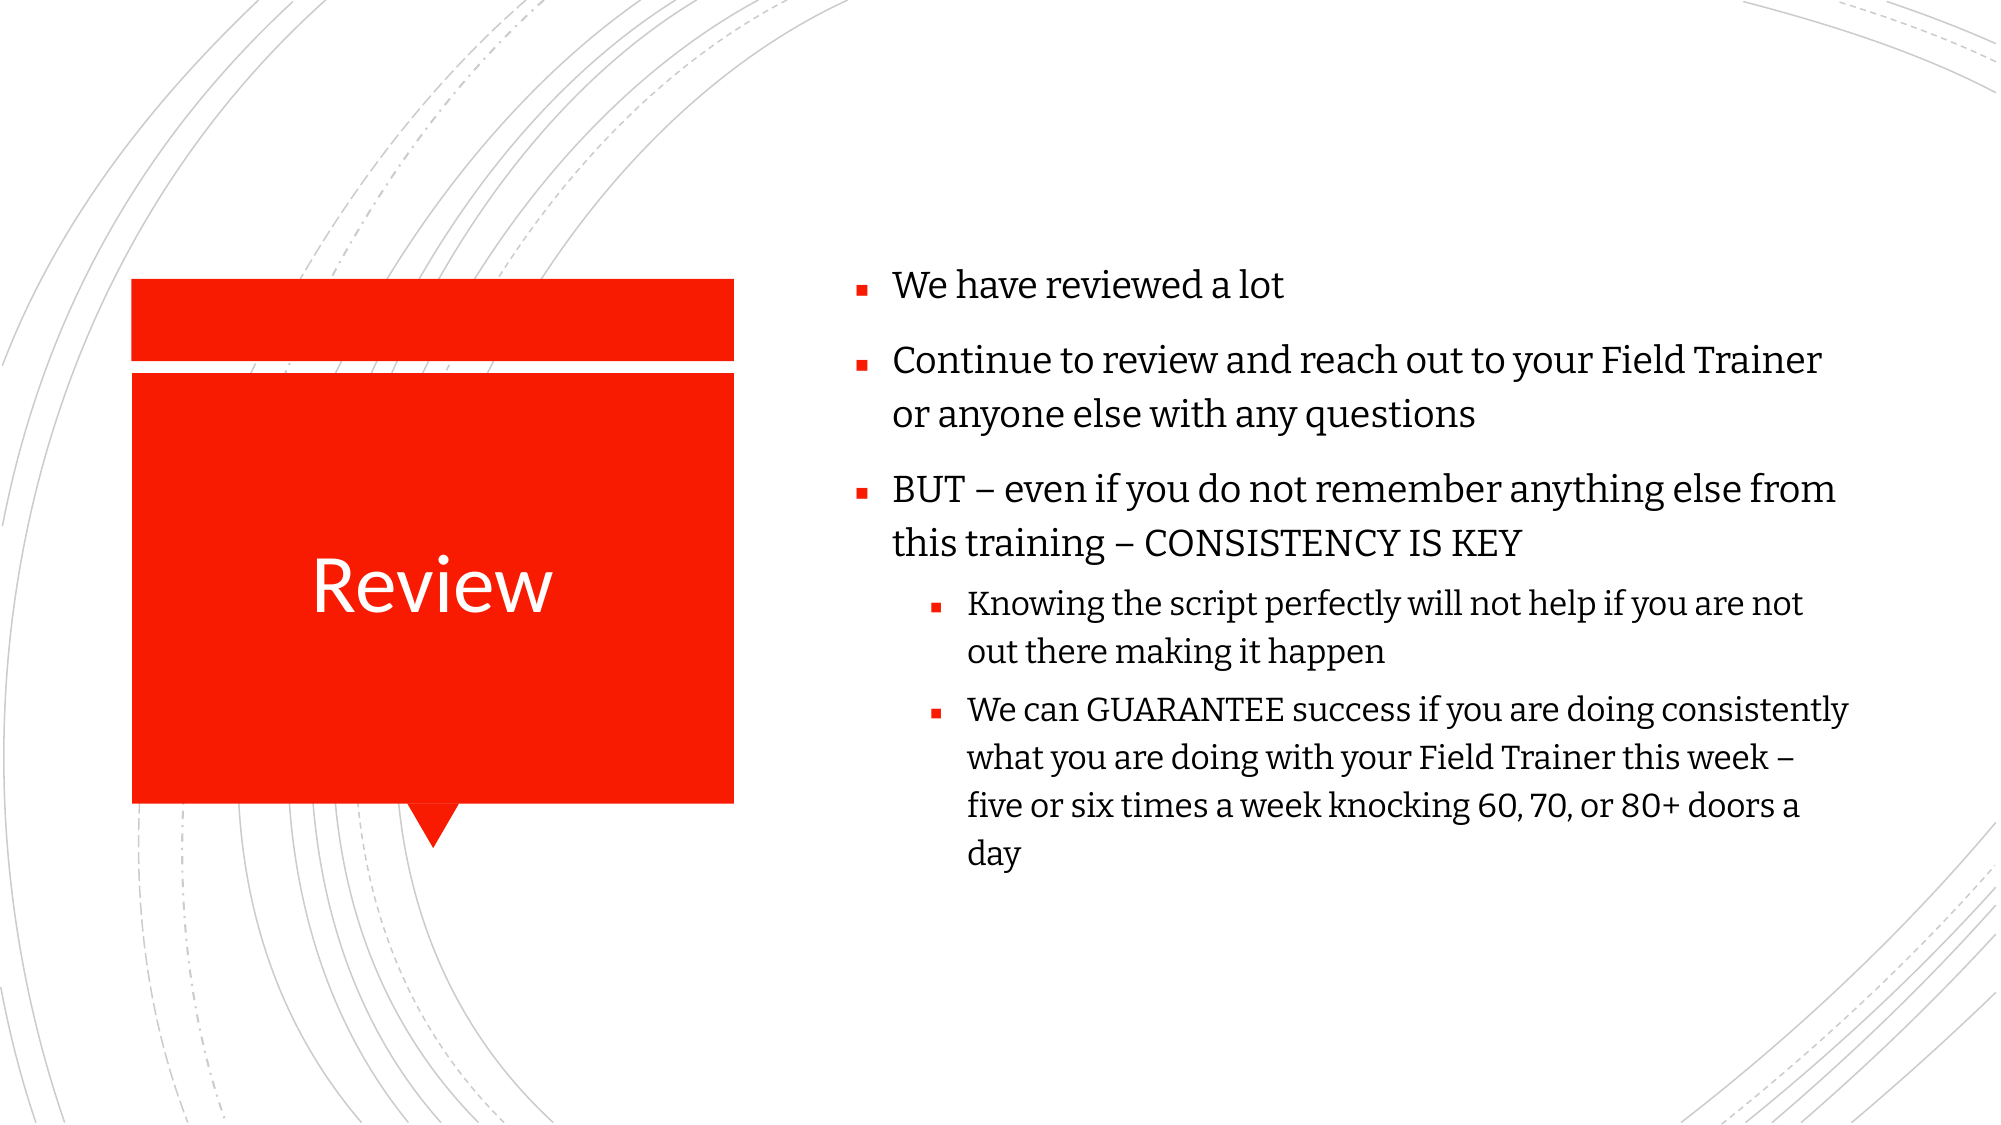

We have reviewed a lot
Continue to review and reach out to your Field Trainer or anyone else with any questions
BUT – even if you do not remember anything else from this training – CONSISTENCY IS KEY
Knowing the script perfectly will not help if you are not out there making it happen
We can GUARANTEE success if you are doing consistently what you are doing with your Field Trainer this week – five or six times a week knocking 60, 70, or 80+ doors a day
# Review